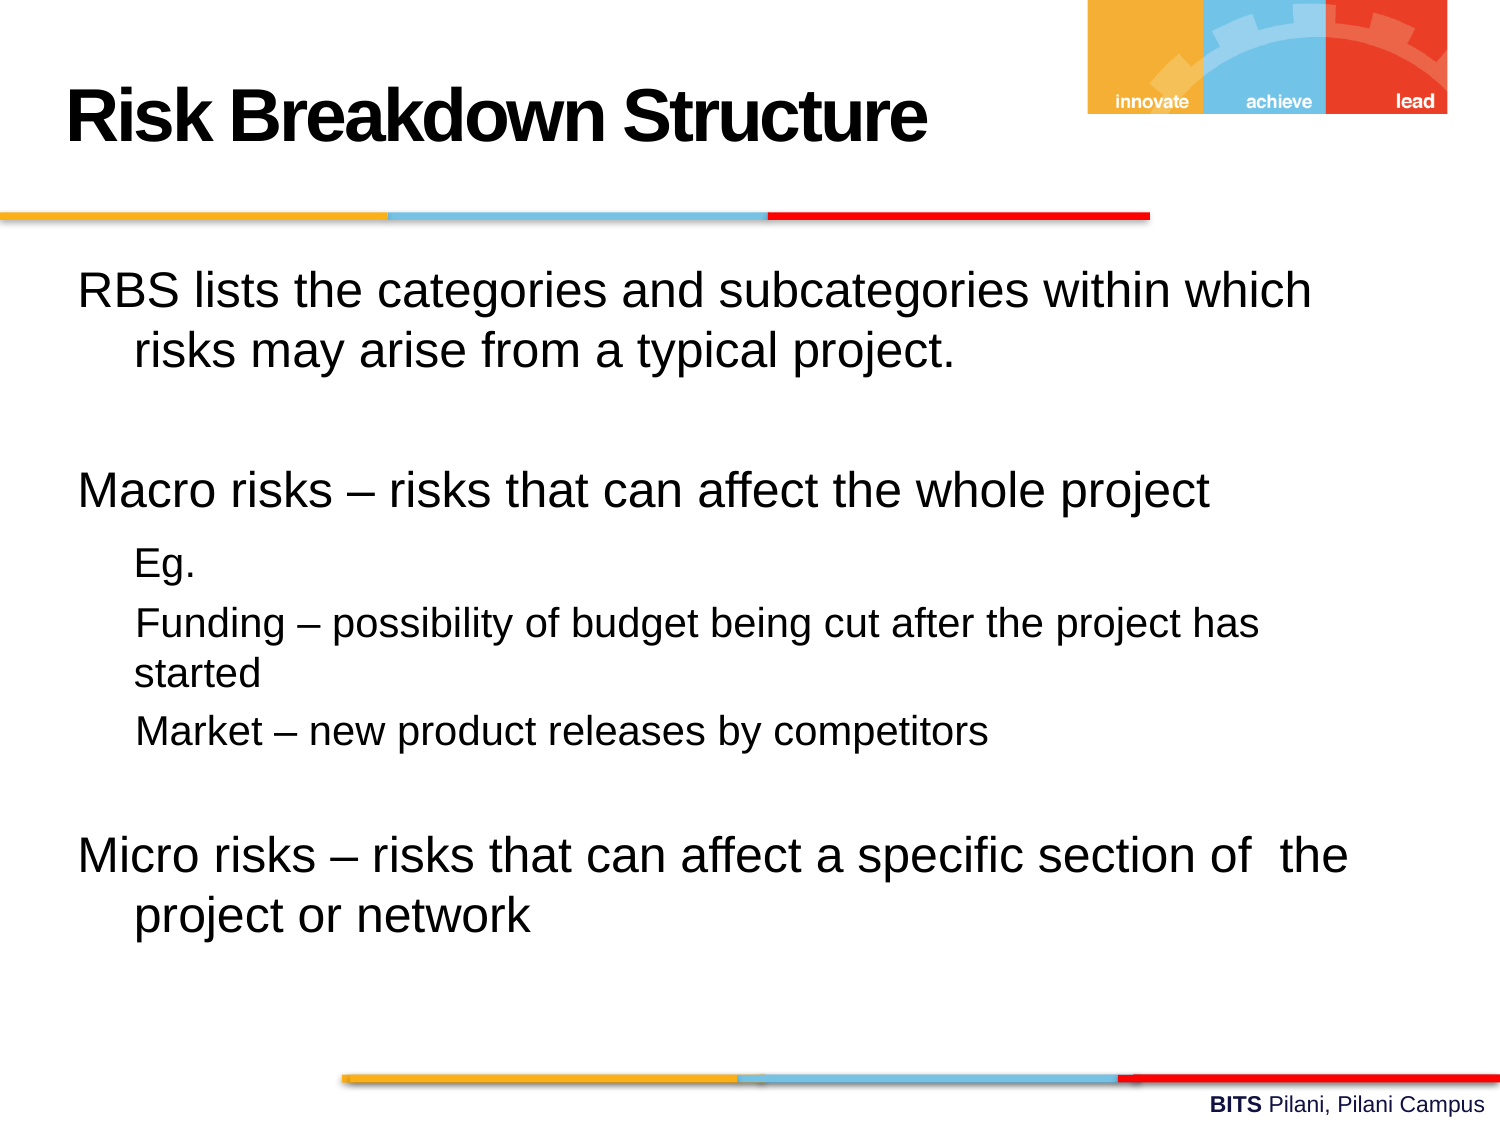

Risk Breakdown Structure
RBS lists the categories and subcategories within which risks may arise from a typical project.

Macro risks – risks that can affect the whole project
    Eg.
     Funding – possibility of budget being cut after the project has started
     Market – new product releases by competitors

Micro risks – risks that can affect a specific section of  the project or network